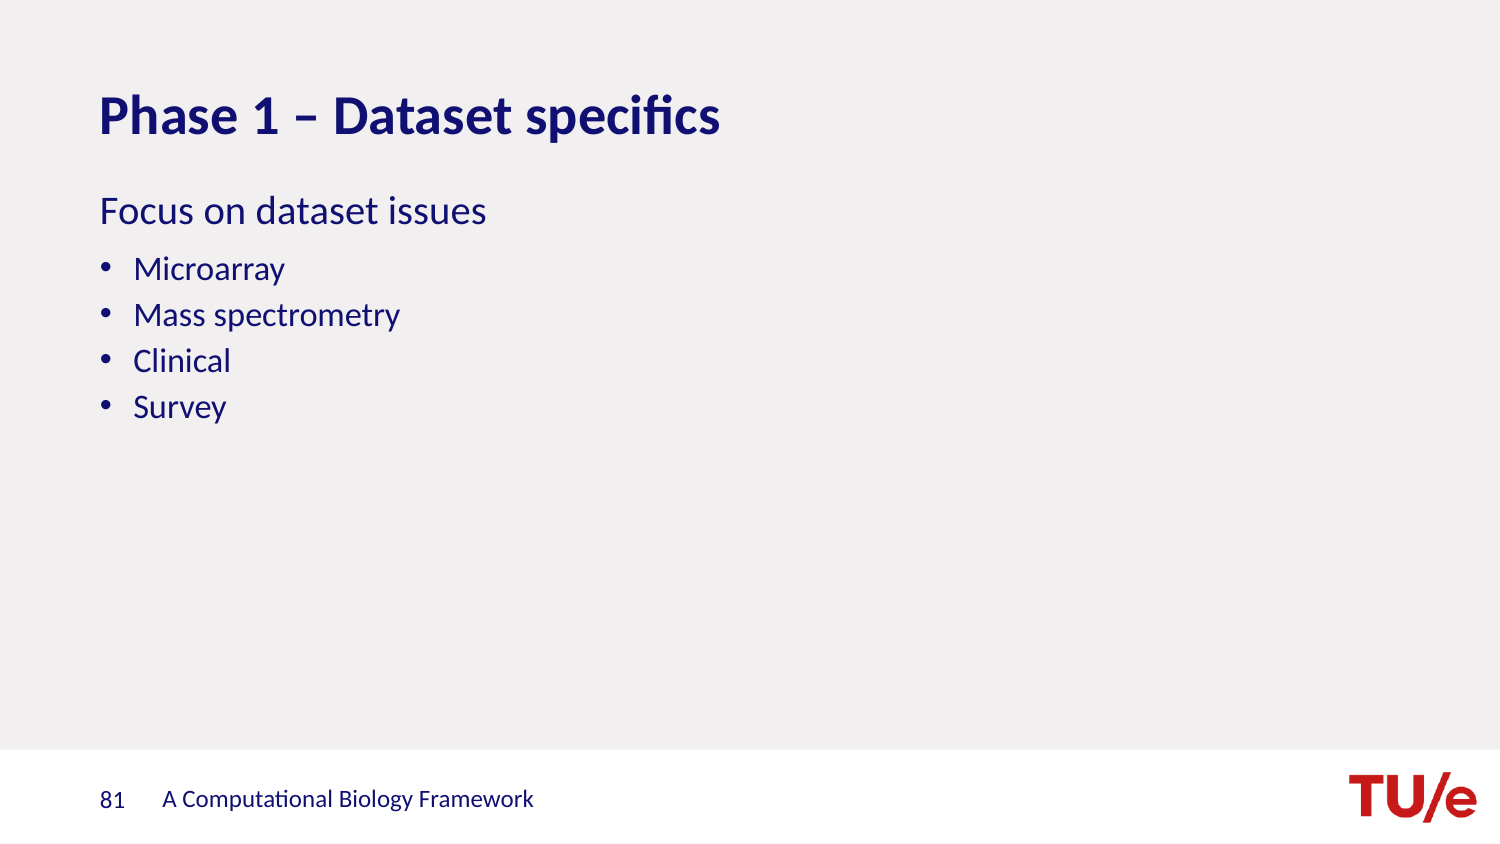

# Phase 1 – Dataset specifics
Focus on dataset issues
Microarray
Mass spectrometry
Clinical
Survey

A Computational Biology Framework
81